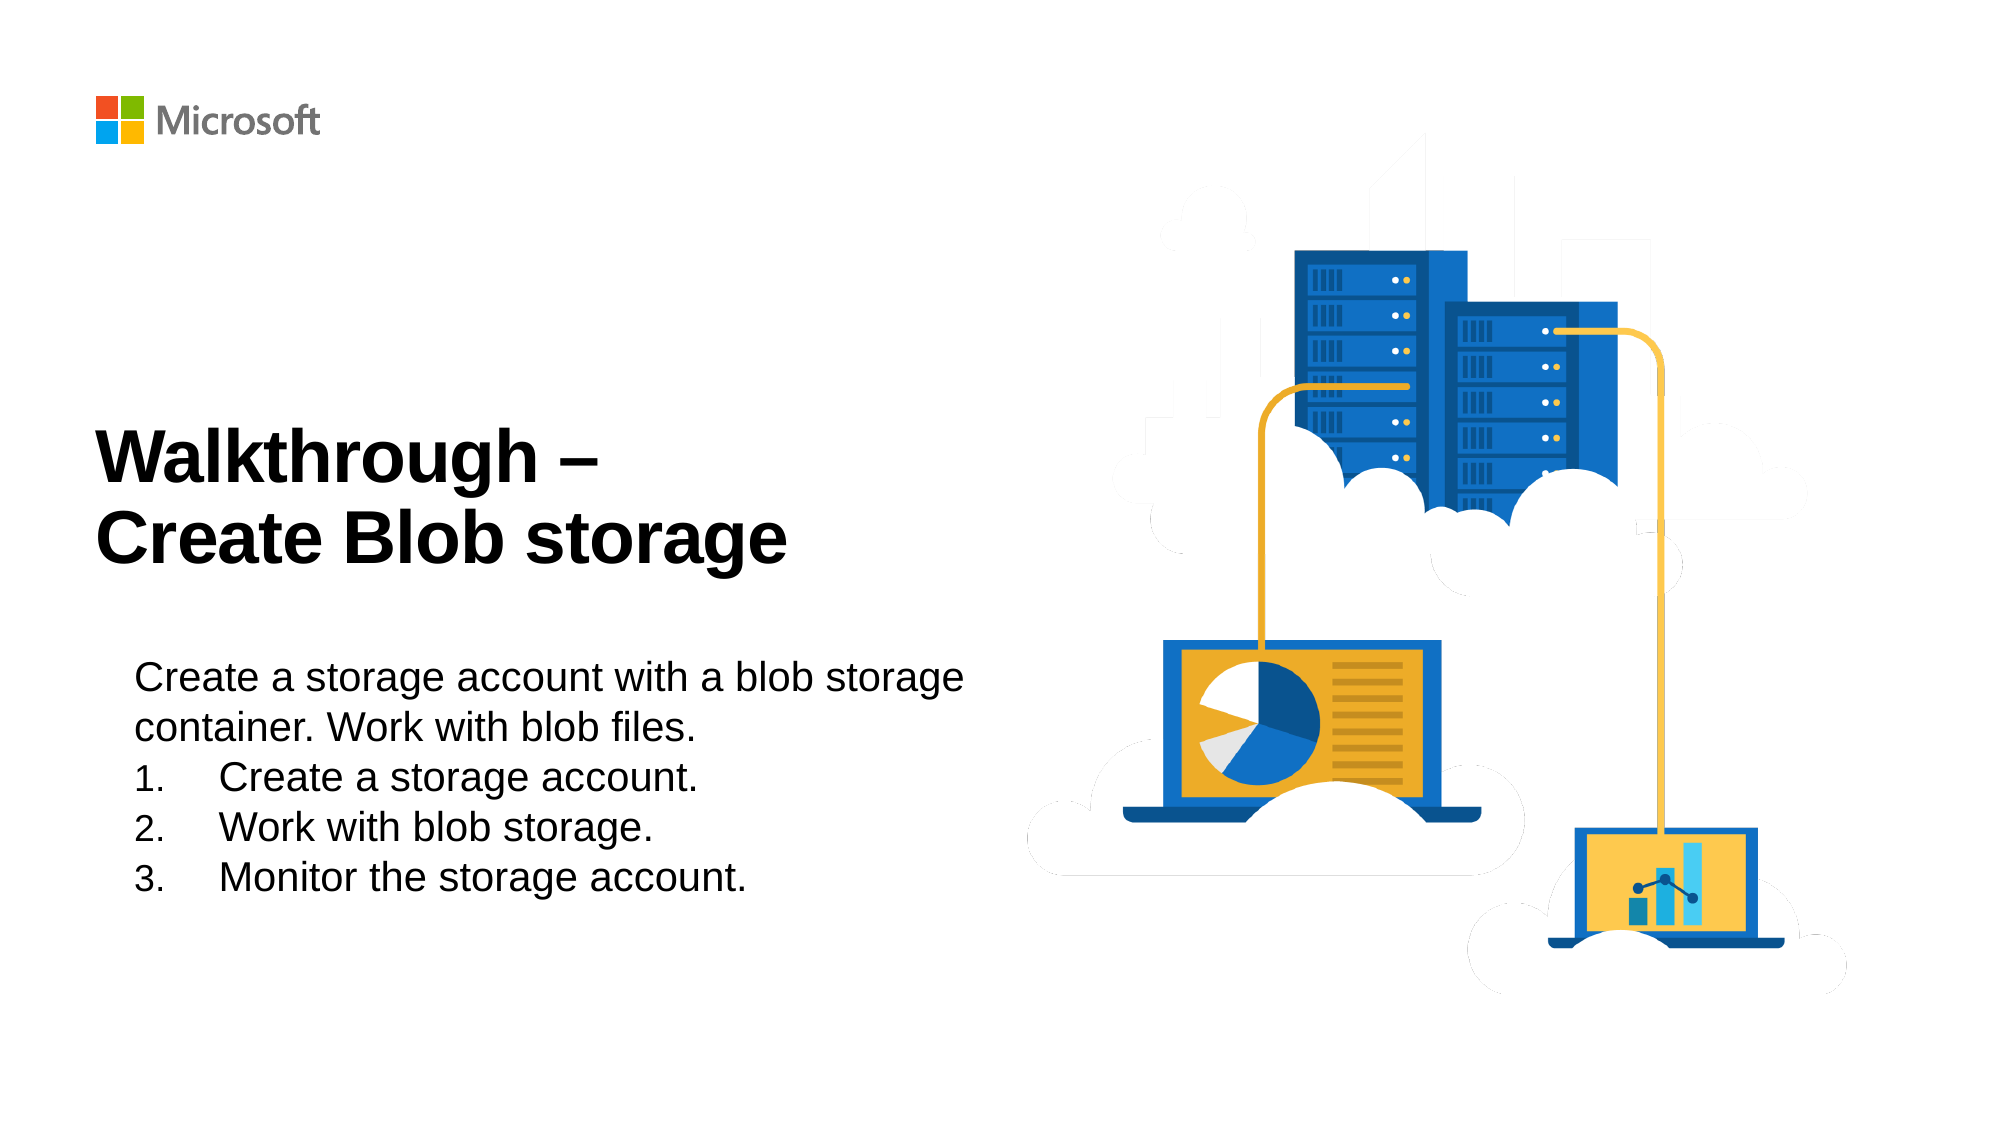

# Walkthrough – Create Blob storage
Create a storage account with a blob storage container. Work with blob files.
Create a storage account.
Work with blob storage.
Monitor the storage account.